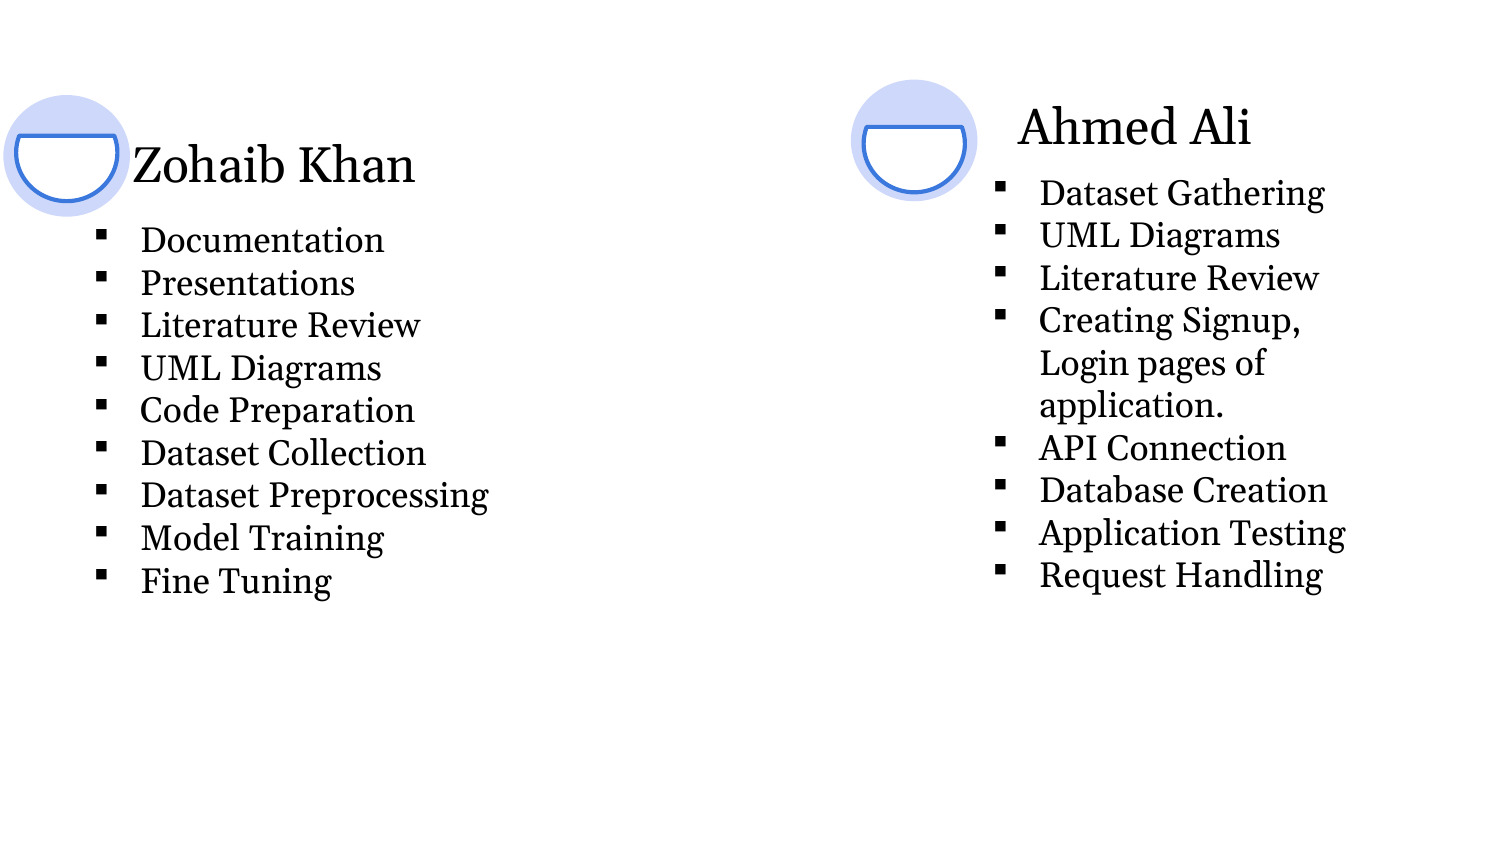

Ahmed Ali

Zohaib Khan
Dataset Gathering
UML Diagrams
Literature Review
Creating Signup, Login pages of application.
API Connection
Database Creation
Application Testing
Request Handling
Documentation
Presentations
Literature Review
UML Diagrams
Code Preparation
Dataset Collection
Dataset Preprocessing
Model Training
Fine Tuning

17